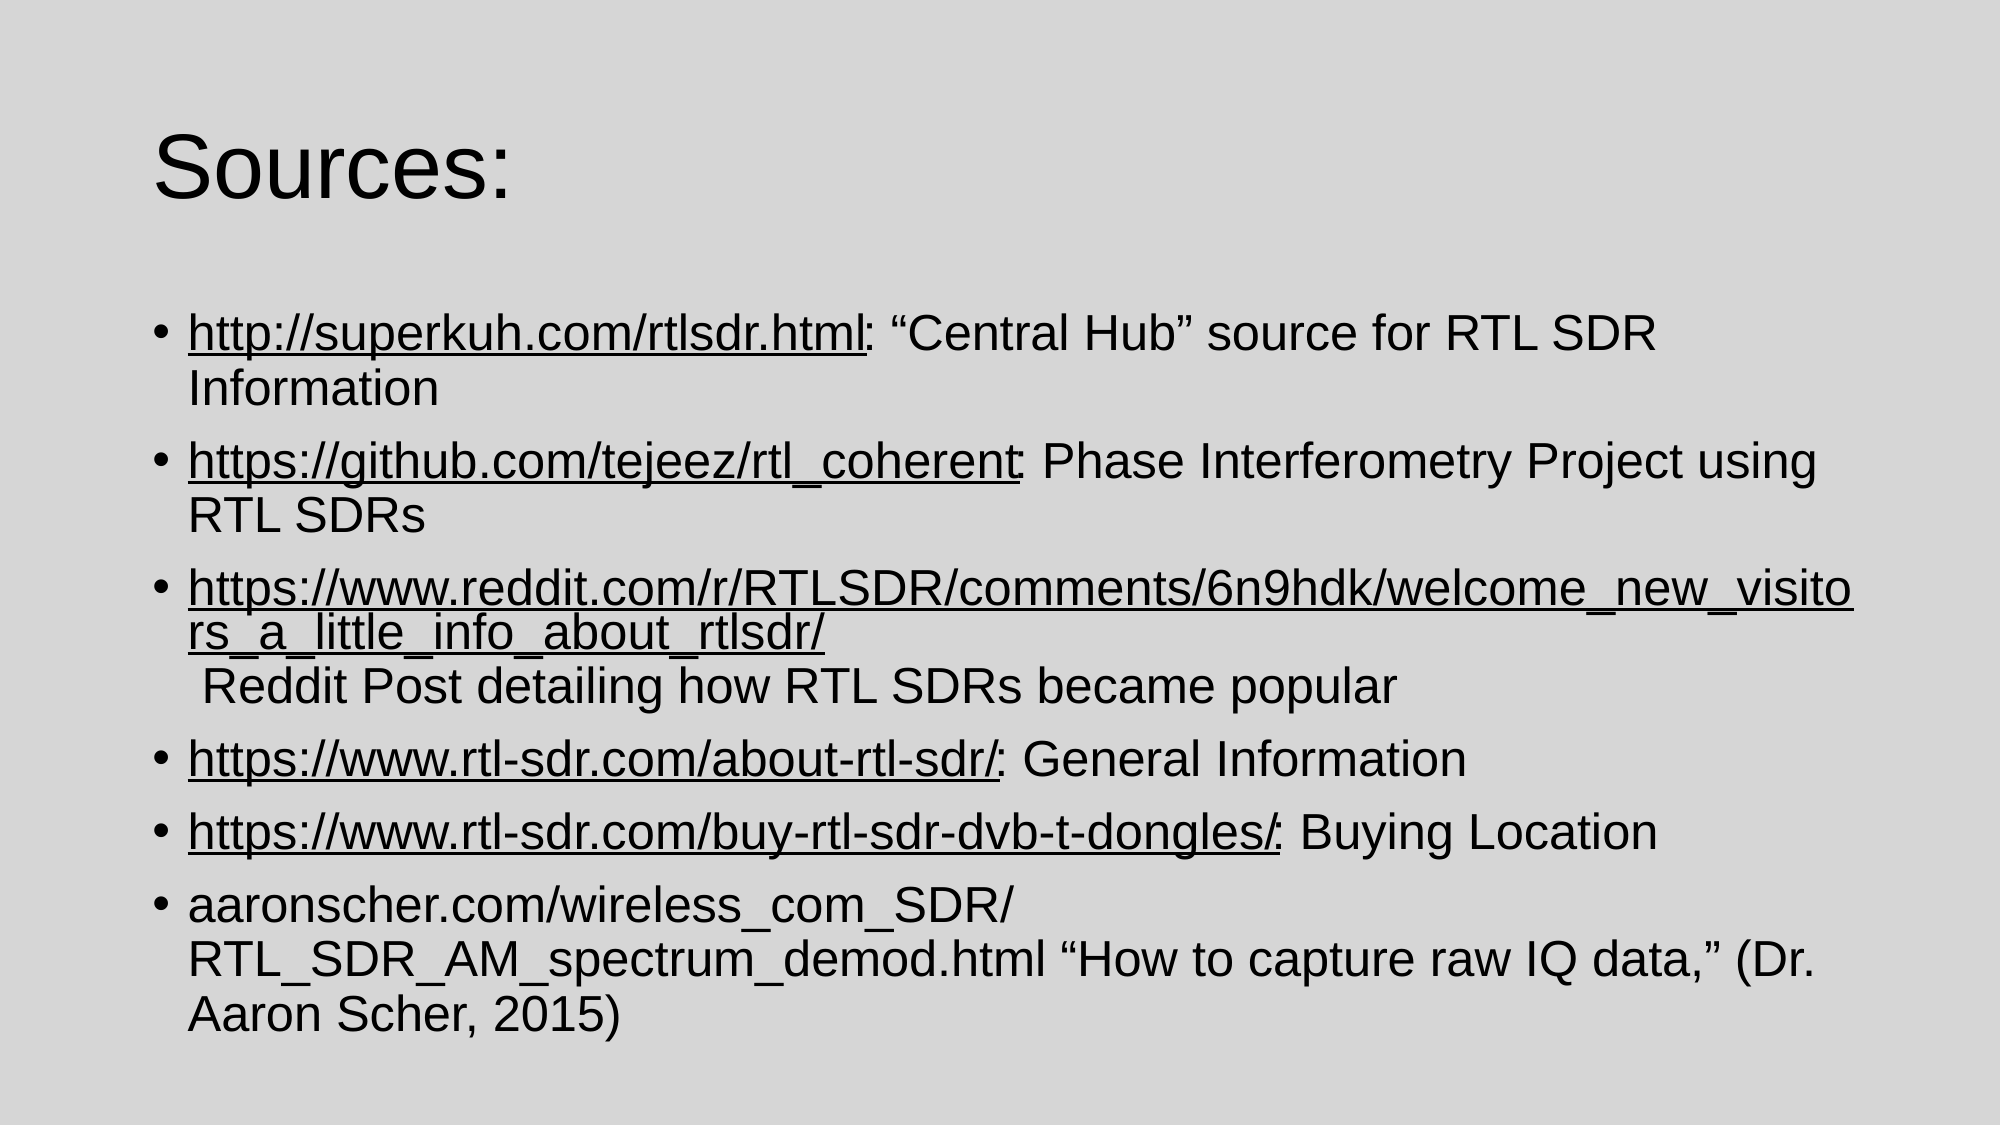

# Sources:
http://superkuh.com/rtlsdr.html: “Central Hub” source for RTL SDR Information
https://github.com/tejeez/rtl_coherent: Phase Interferometry Project using RTL SDRs
https://www.reddit.com/r/RTLSDR/comments/6n9hdk/welcome_new_visitors_a_little_info_about_rtlsdr/ Reddit Post detailing how RTL SDRs became popular
https://www.rtl-sdr.com/about-rtl-sdr/: General Information
https://www.rtl-sdr.com/buy-rtl-sdr-dvb-t-dongles/: Buying Location
aaronscher.com/wireless_com_SDR/RTL_SDR_AM_spectrum_demod.html “How to capture raw IQ data,” (Dr. Aaron Scher, 2015)